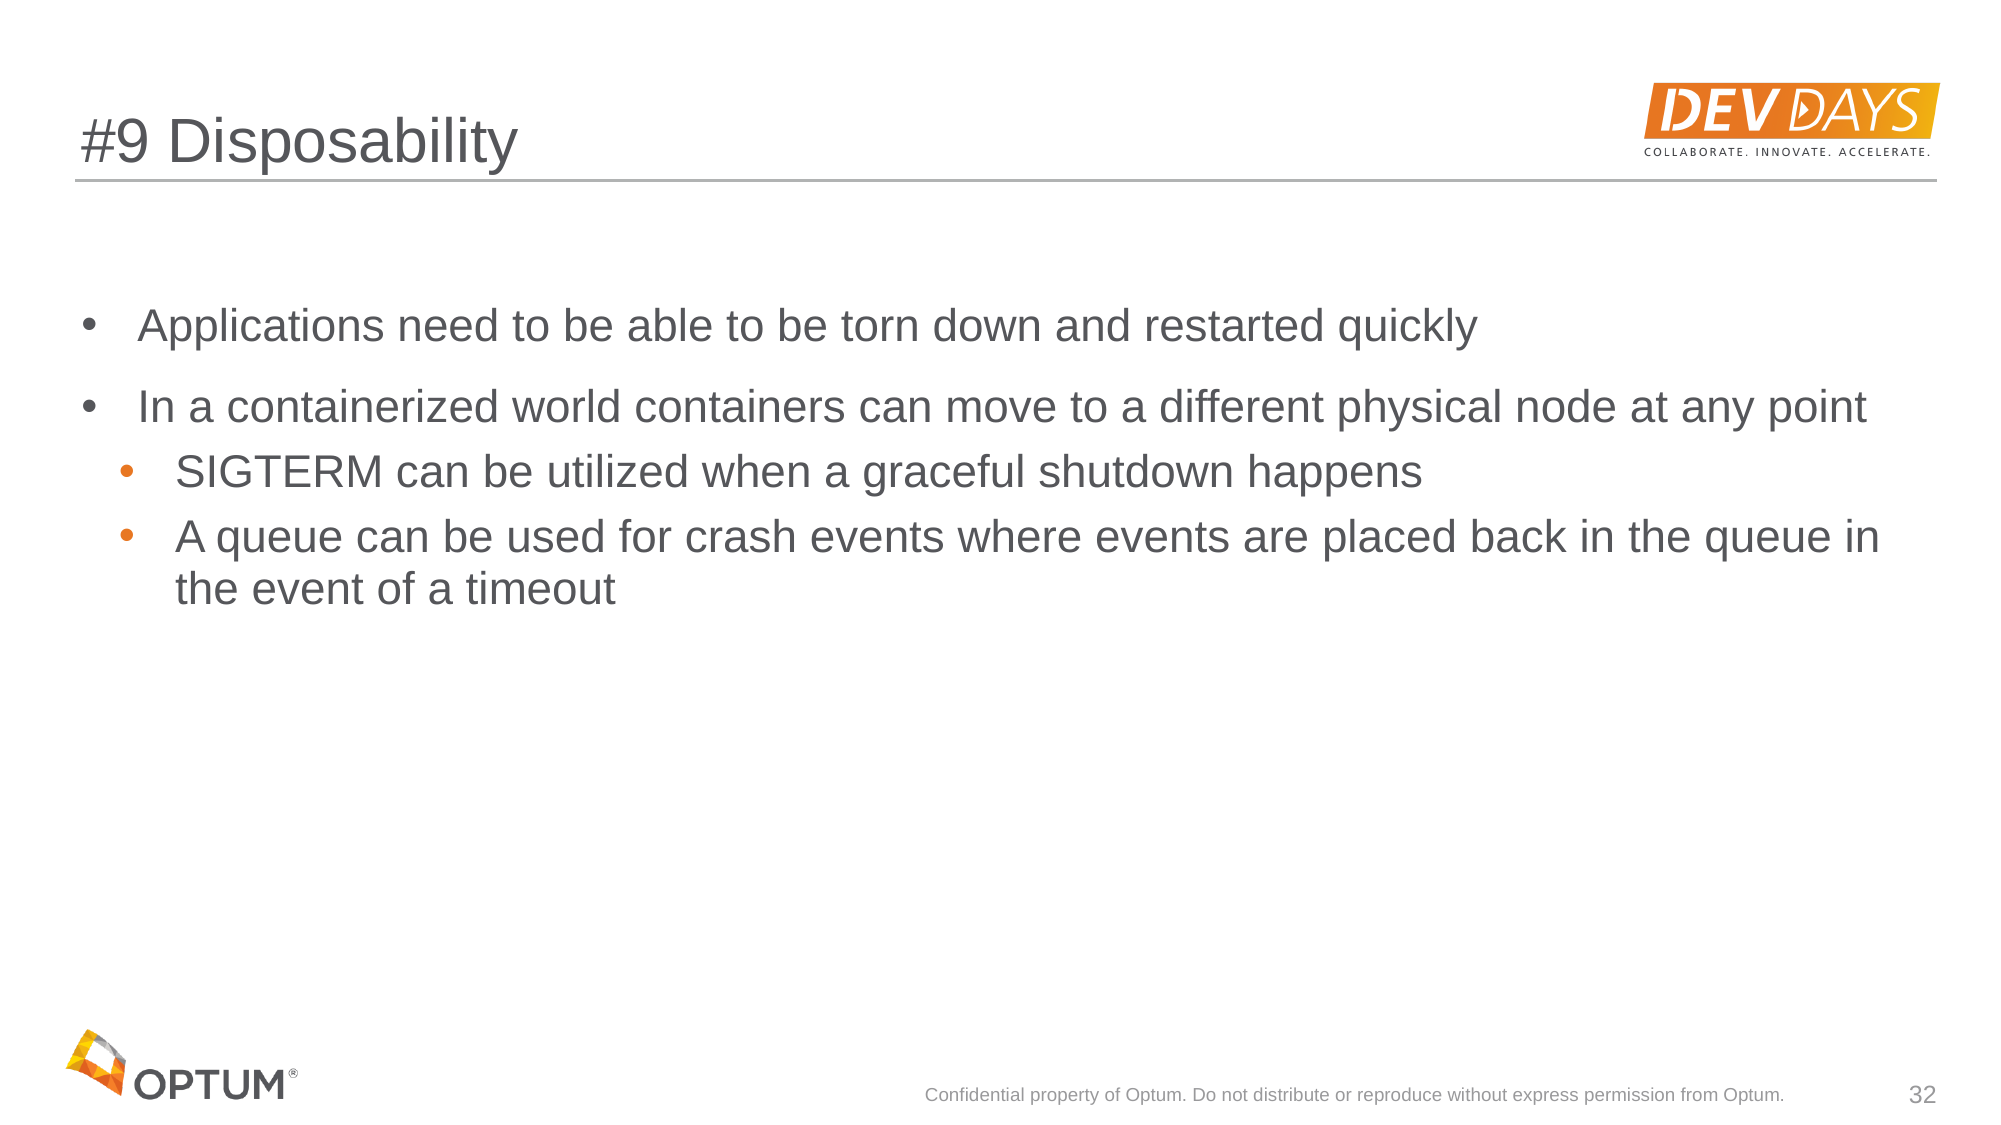

# #9 Disposability

Applications need to be able to be torn down and restarted quickly
In a containerized world containers can move to a different physical node at any point
SIGTERM can be utilized when a graceful shutdown happens
A queue can be used for crash events where events are placed back in the queue in the event of a timeout

Confidential property of Optum. Do not distribute or reproduce without express permission from Optum.
32